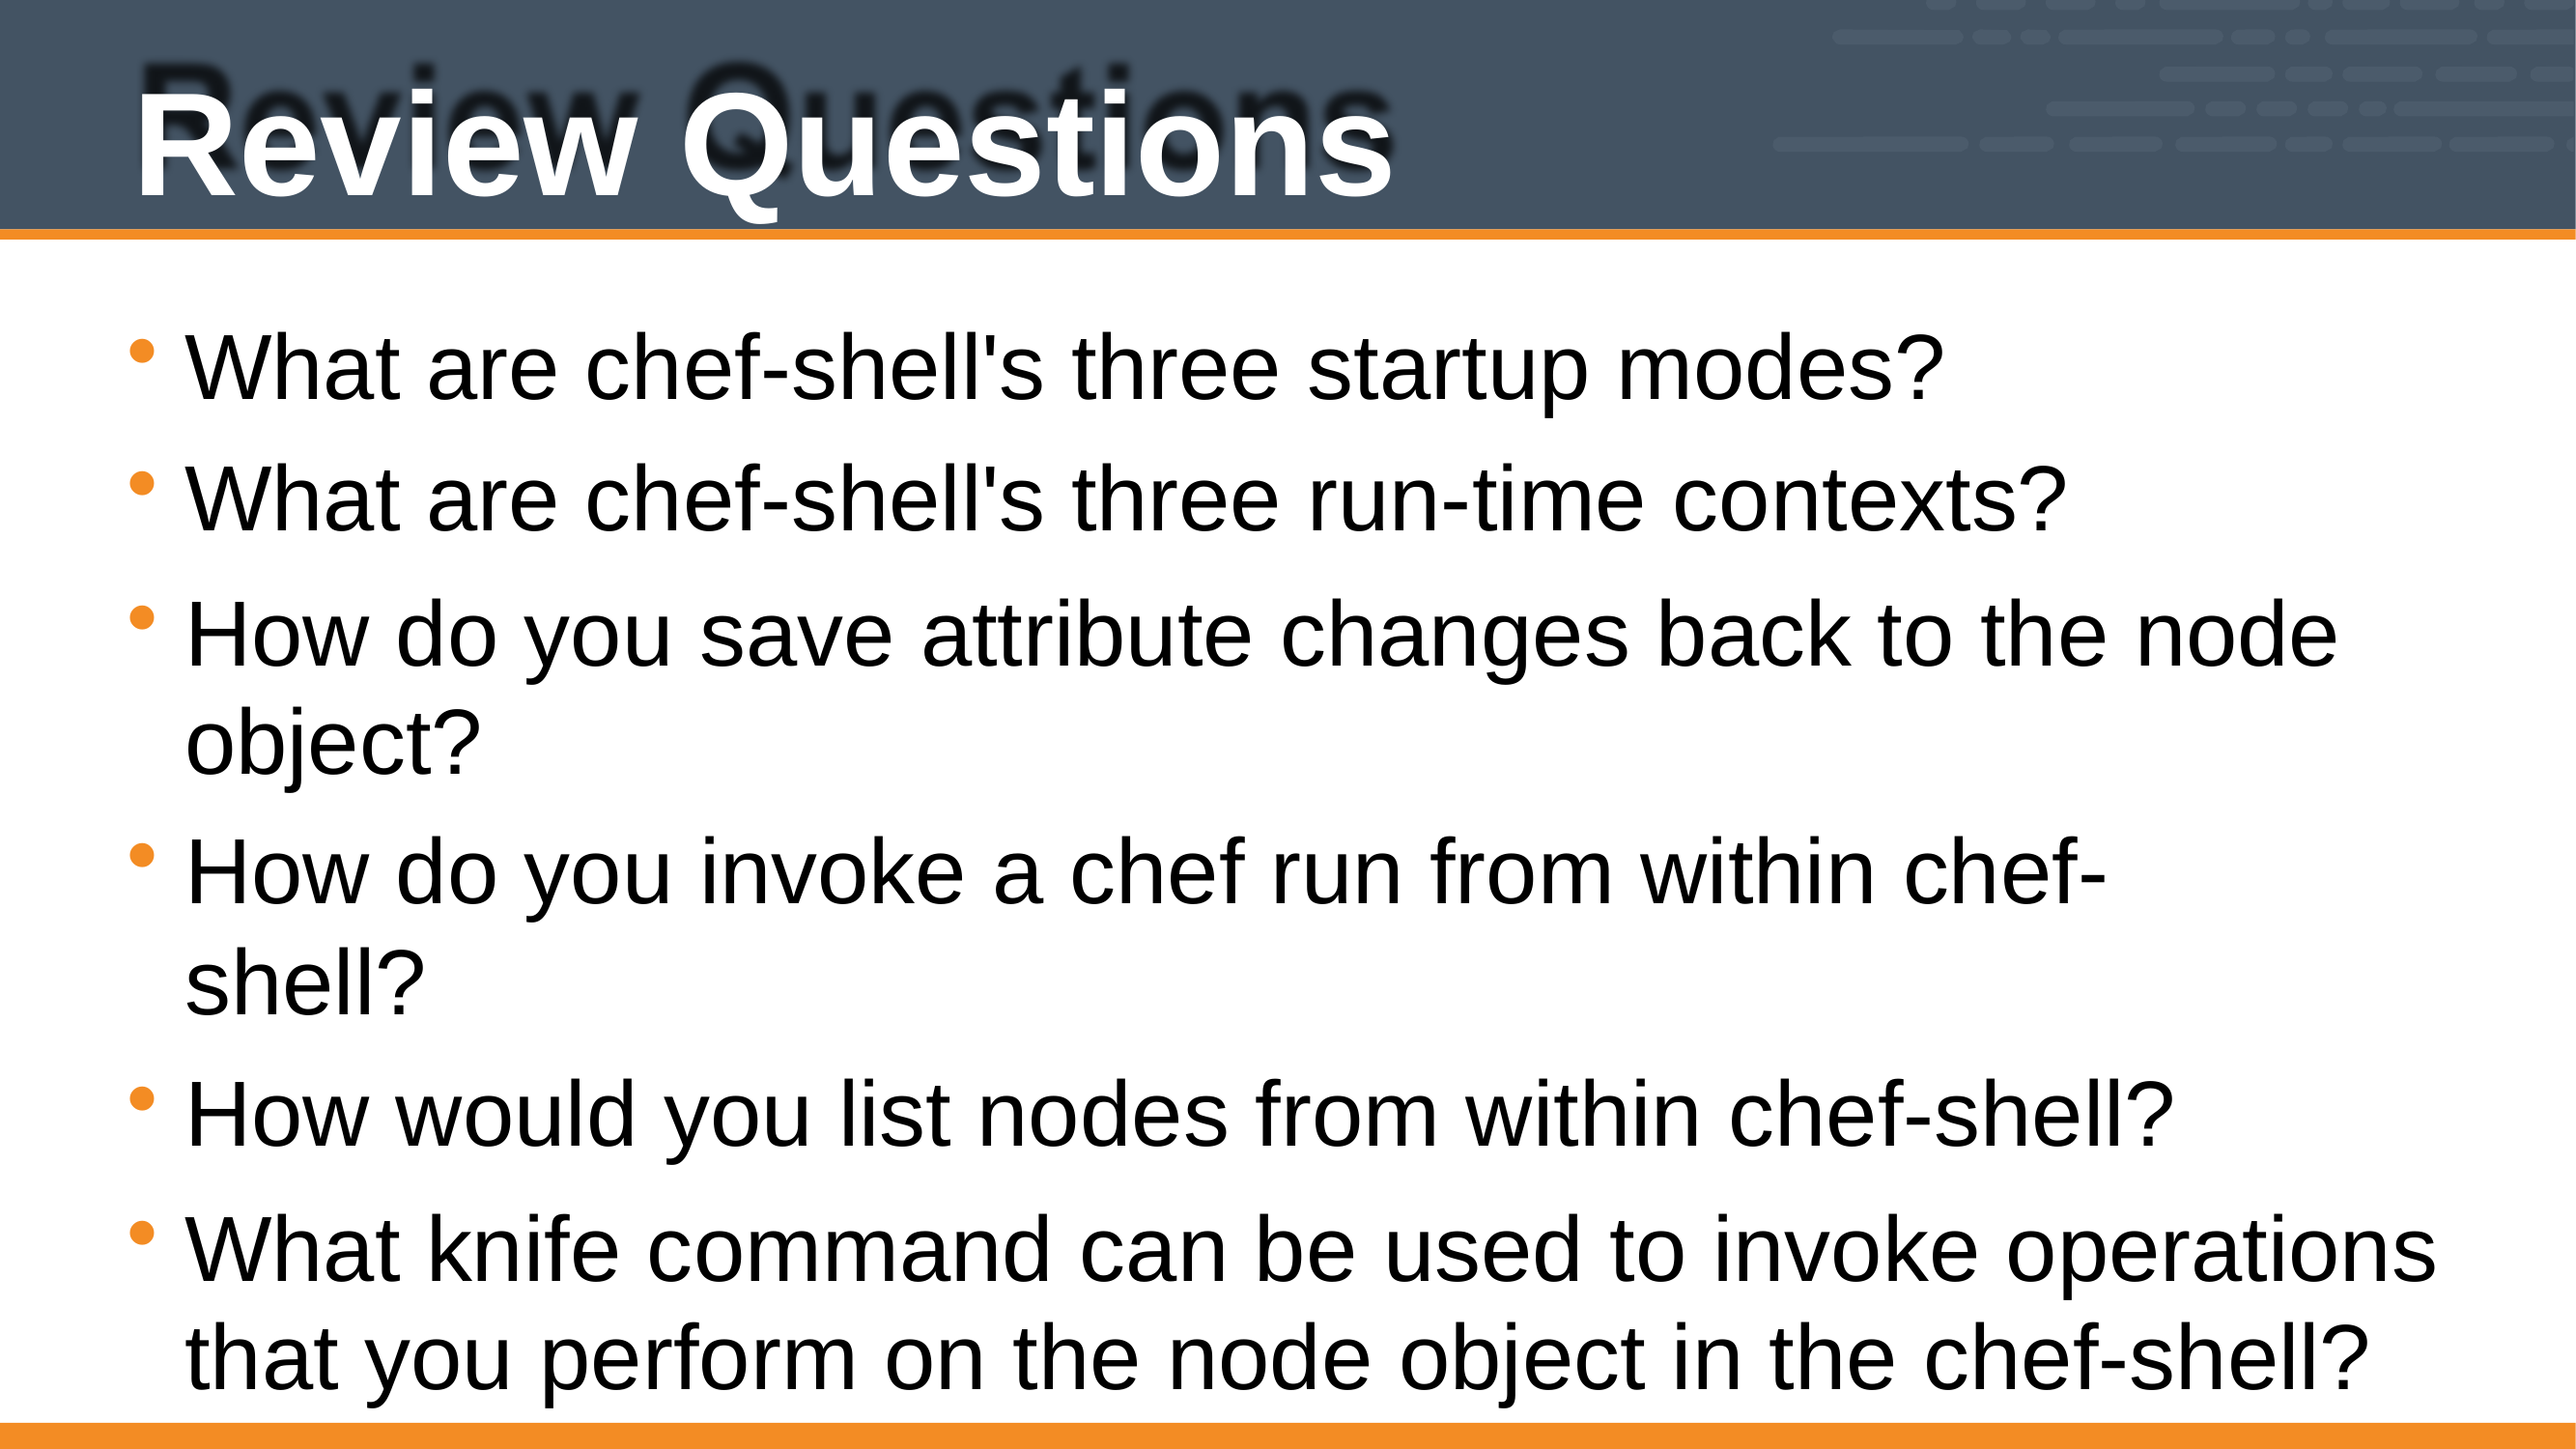

# Review Questions

What are chef-shell's three startup modes?
What are chef-shell's three run-time contexts?
How do you save attribute changes back to the node object?
How do you invoke a chef run from within chef-shell?
How would you list nodes from within chef-shell?
What knife command can be used to invoke operations that you perform on the node object in the chef-shell?